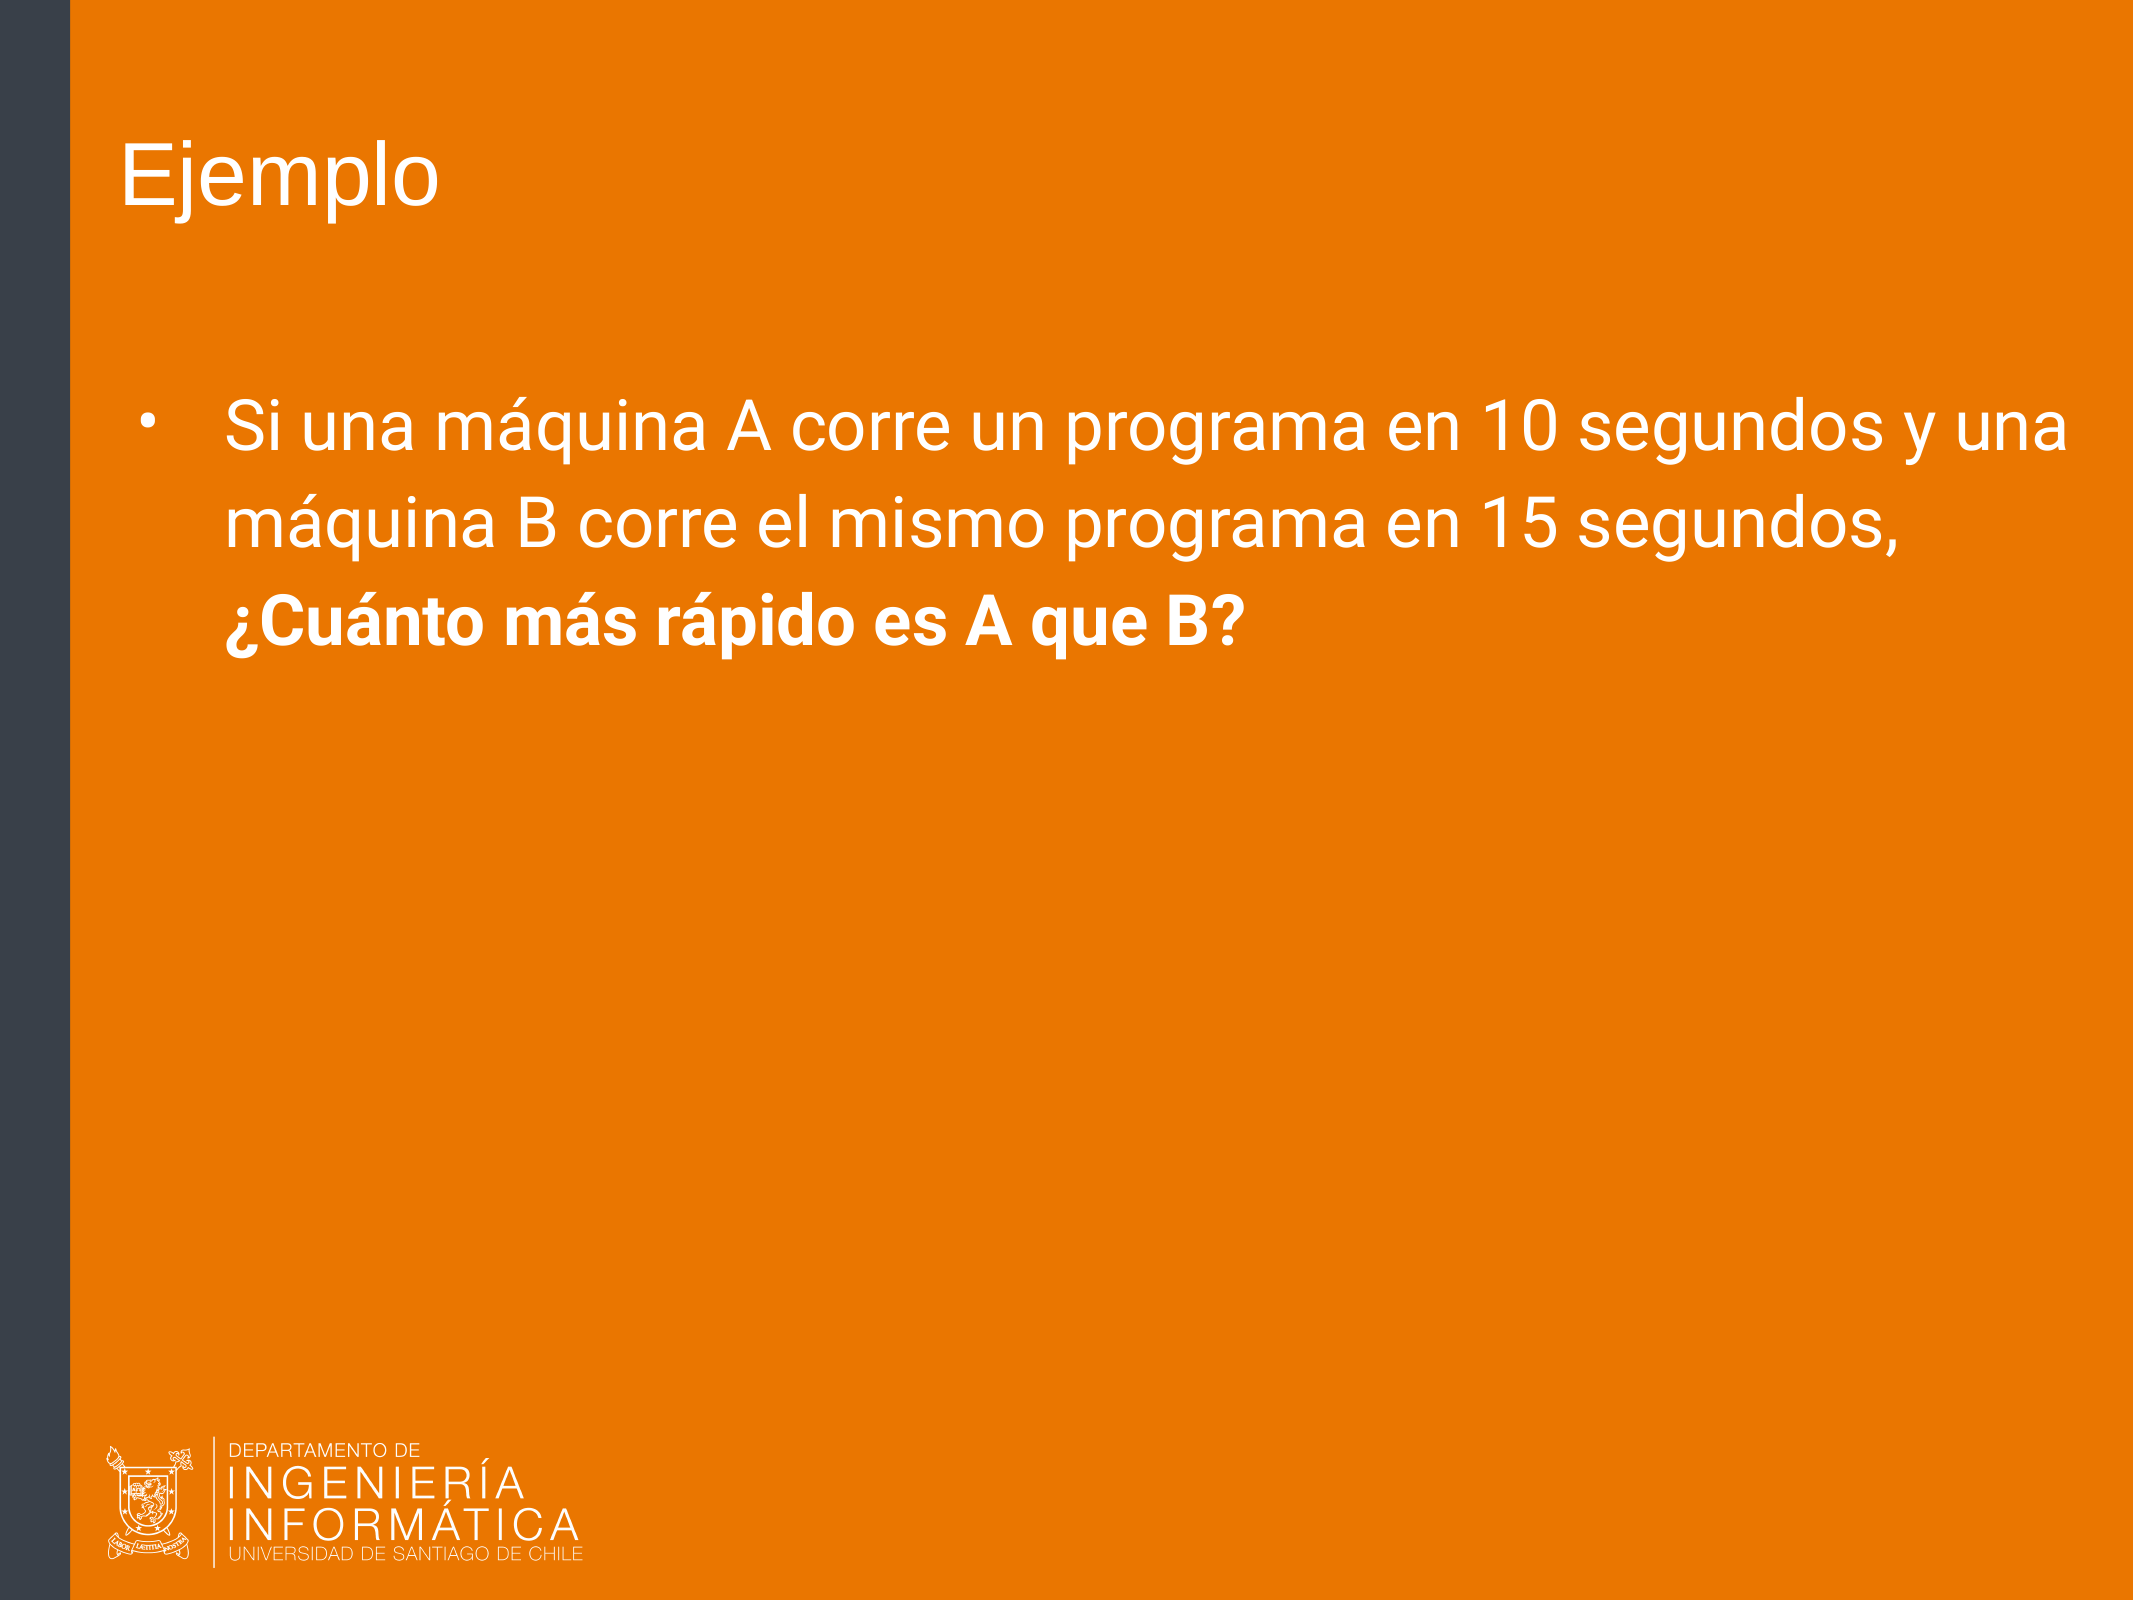

# Ejemplo
Si una máquina A corre un programa en 10 segundos y una máquina B corre el mismo programa en 15 segundos, ¿Cuánto más rápido es A que B?